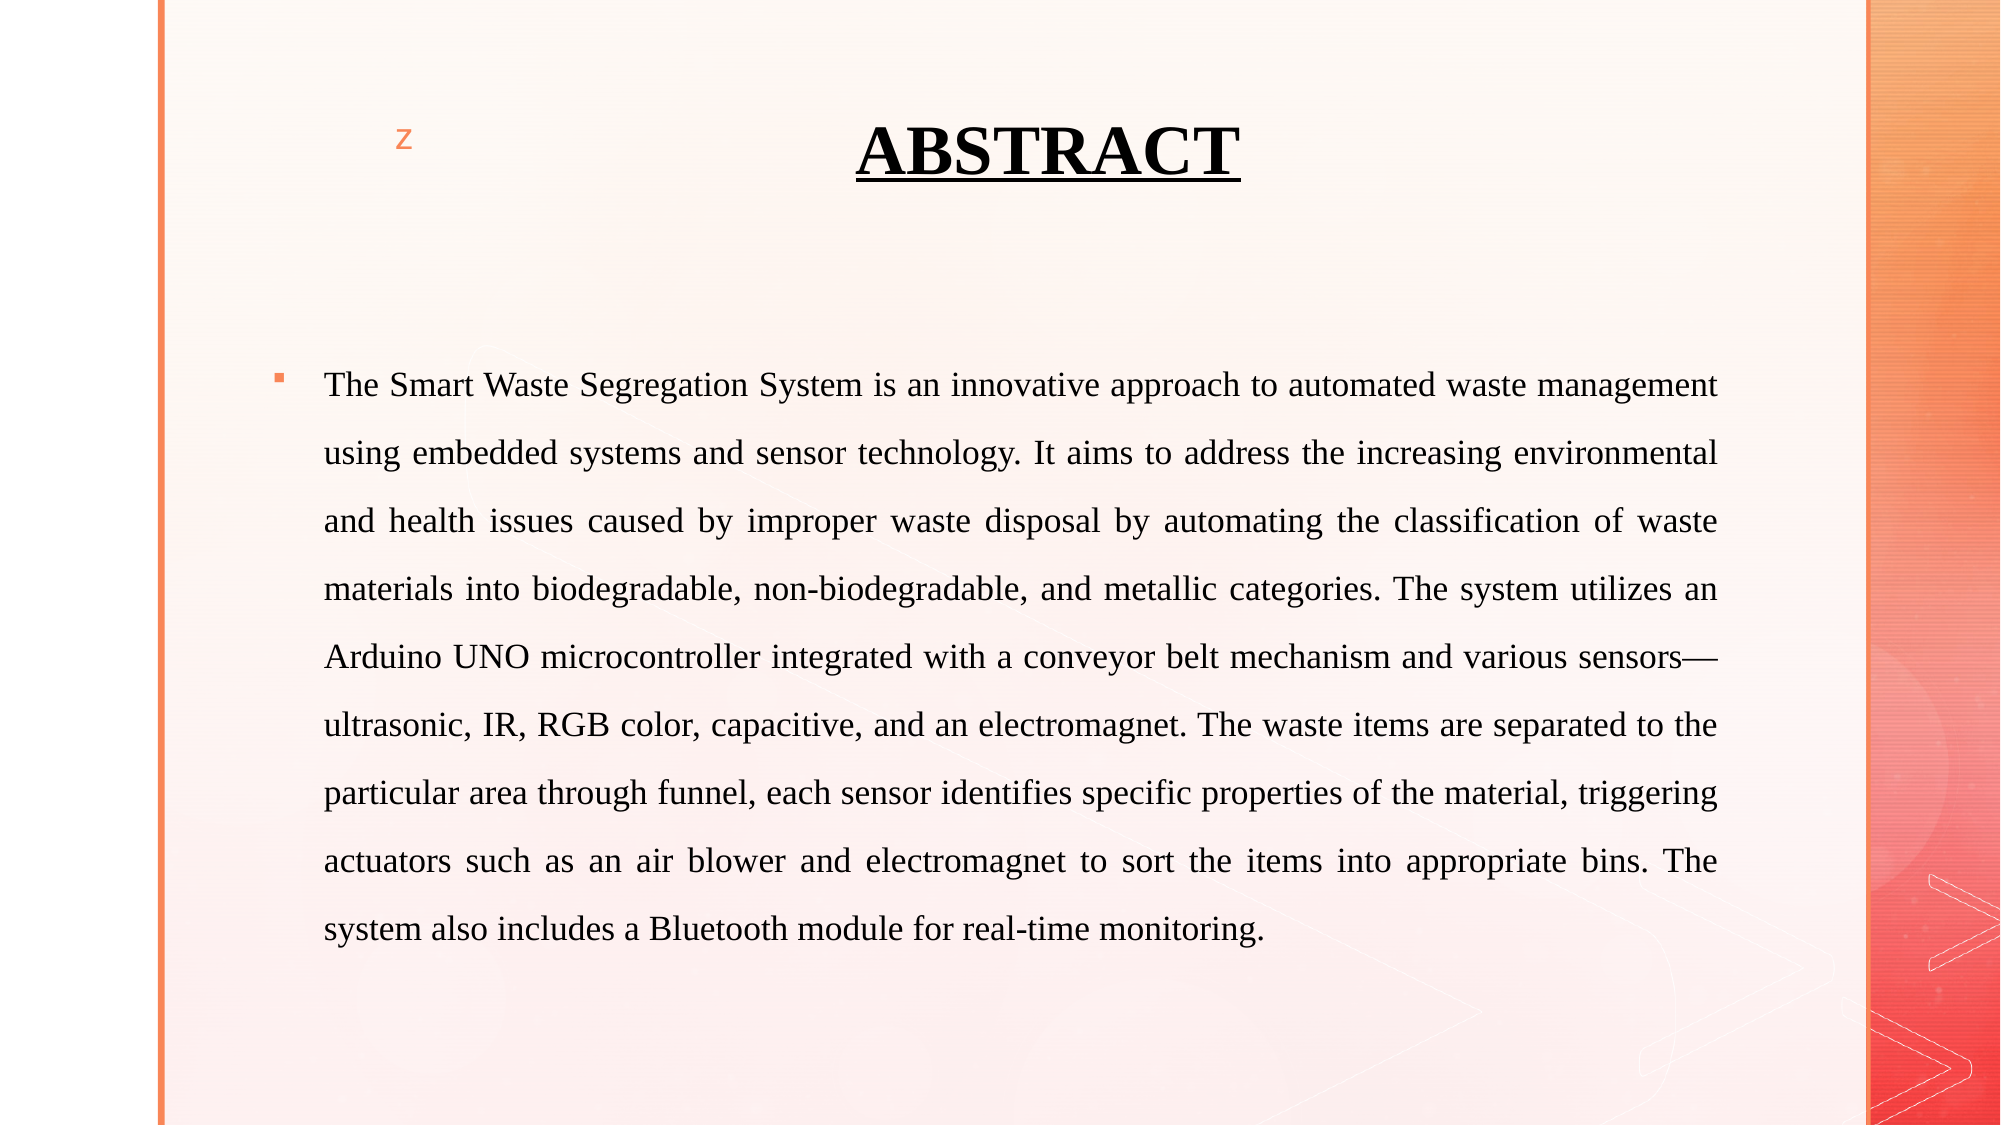

# ABSTRACT
The Smart Waste Segregation System is an innovative approach to automated waste management using embedded systems and sensor technology. It aims to address the increasing environmental and health issues caused by improper waste disposal by automating the classification of waste materials into biodegradable, non-biodegradable, and metallic categories. The system utilizes an Arduino UNO microcontroller integrated with a conveyor belt mechanism and various sensors—ultrasonic, IR, RGB color, capacitive, and an electromagnet. The waste items are separated to the particular area through funnel, each sensor identifies specific properties of the material, triggering actuators such as an air blower and electromagnet to sort the items into appropriate bins. The system also includes a Bluetooth module for real-time monitoring.